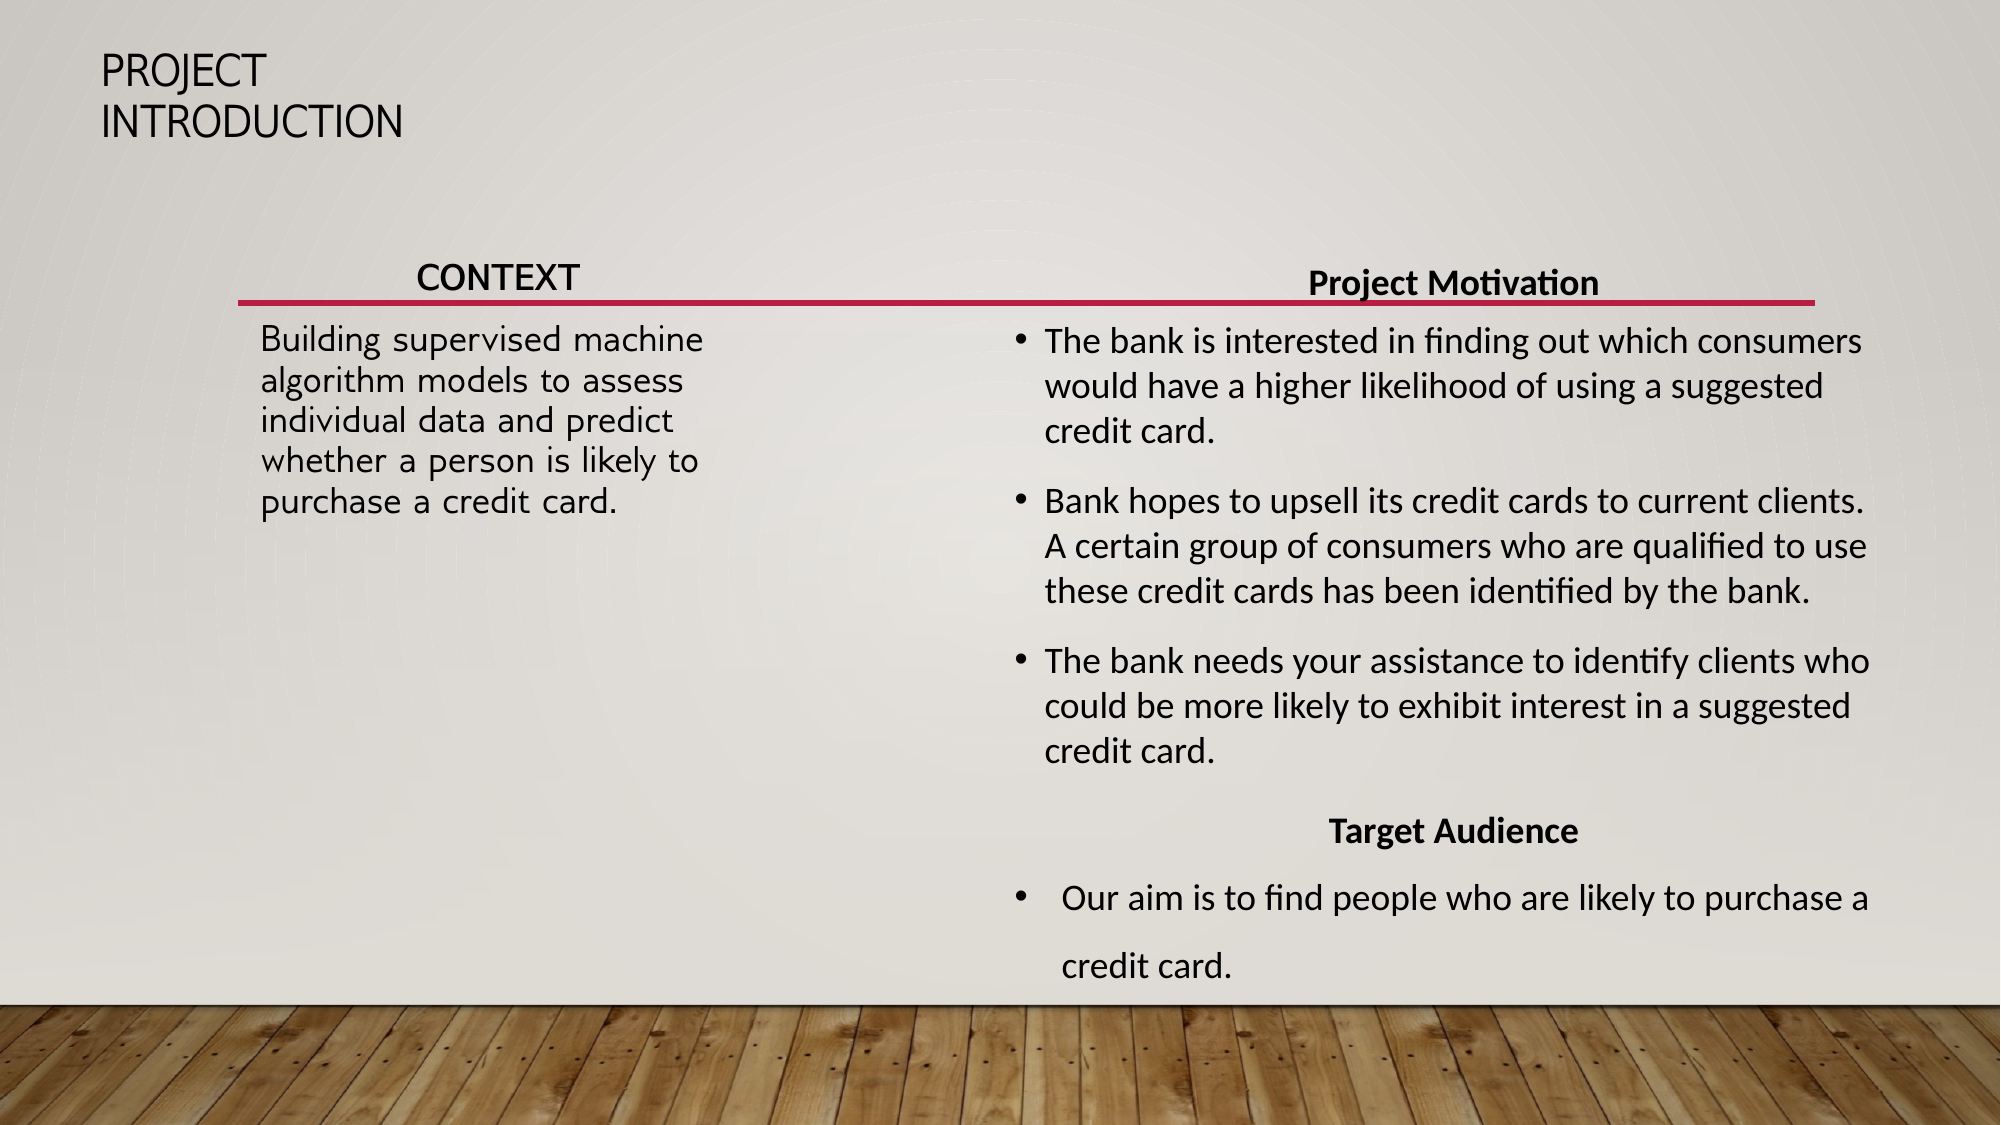

# PROJECT INTRODUCTION
Project Motivation
The bank is interested in finding out which consumers would have a higher likelihood of using a suggested credit card.
Bank hopes to upsell its credit cards to current clients. A certain group of consumers who are qualified to use these credit cards has been identified by the bank.
The bank needs your assistance to identify clients who could be more likely to exhibit interest in a suggested credit card.
Target Audience
Our aim is to find people who are likely to purchase a credit card.

CONTEXT
Building supervised machine algorithm models to assess individual data and predict whether a person is likely to purchase a credit card.